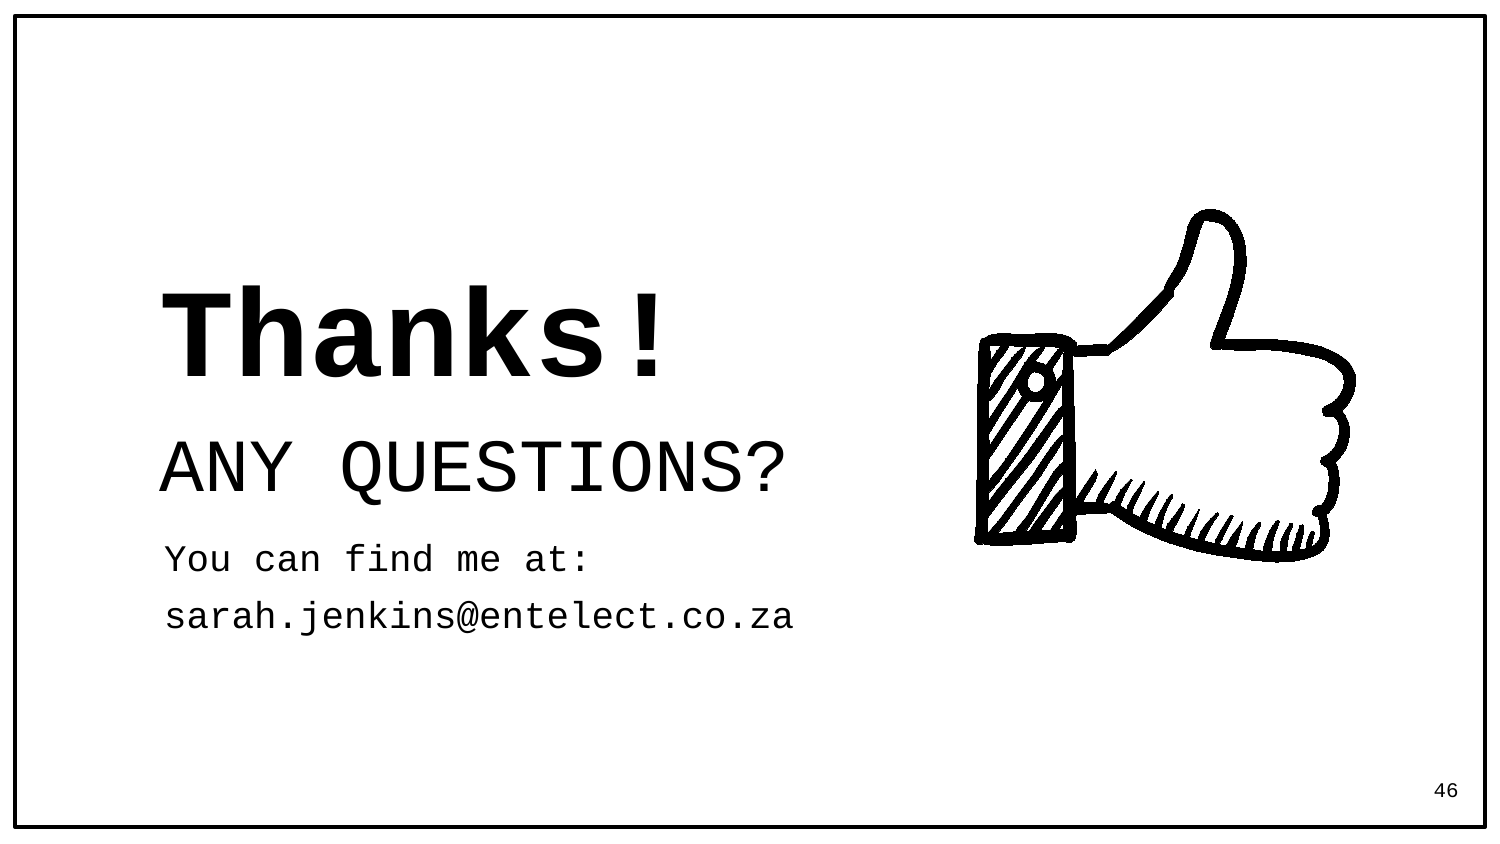

Thanks!
ANY QUESTIONS?
You can find me at:
sarah.jenkins@entelect.co.za
46